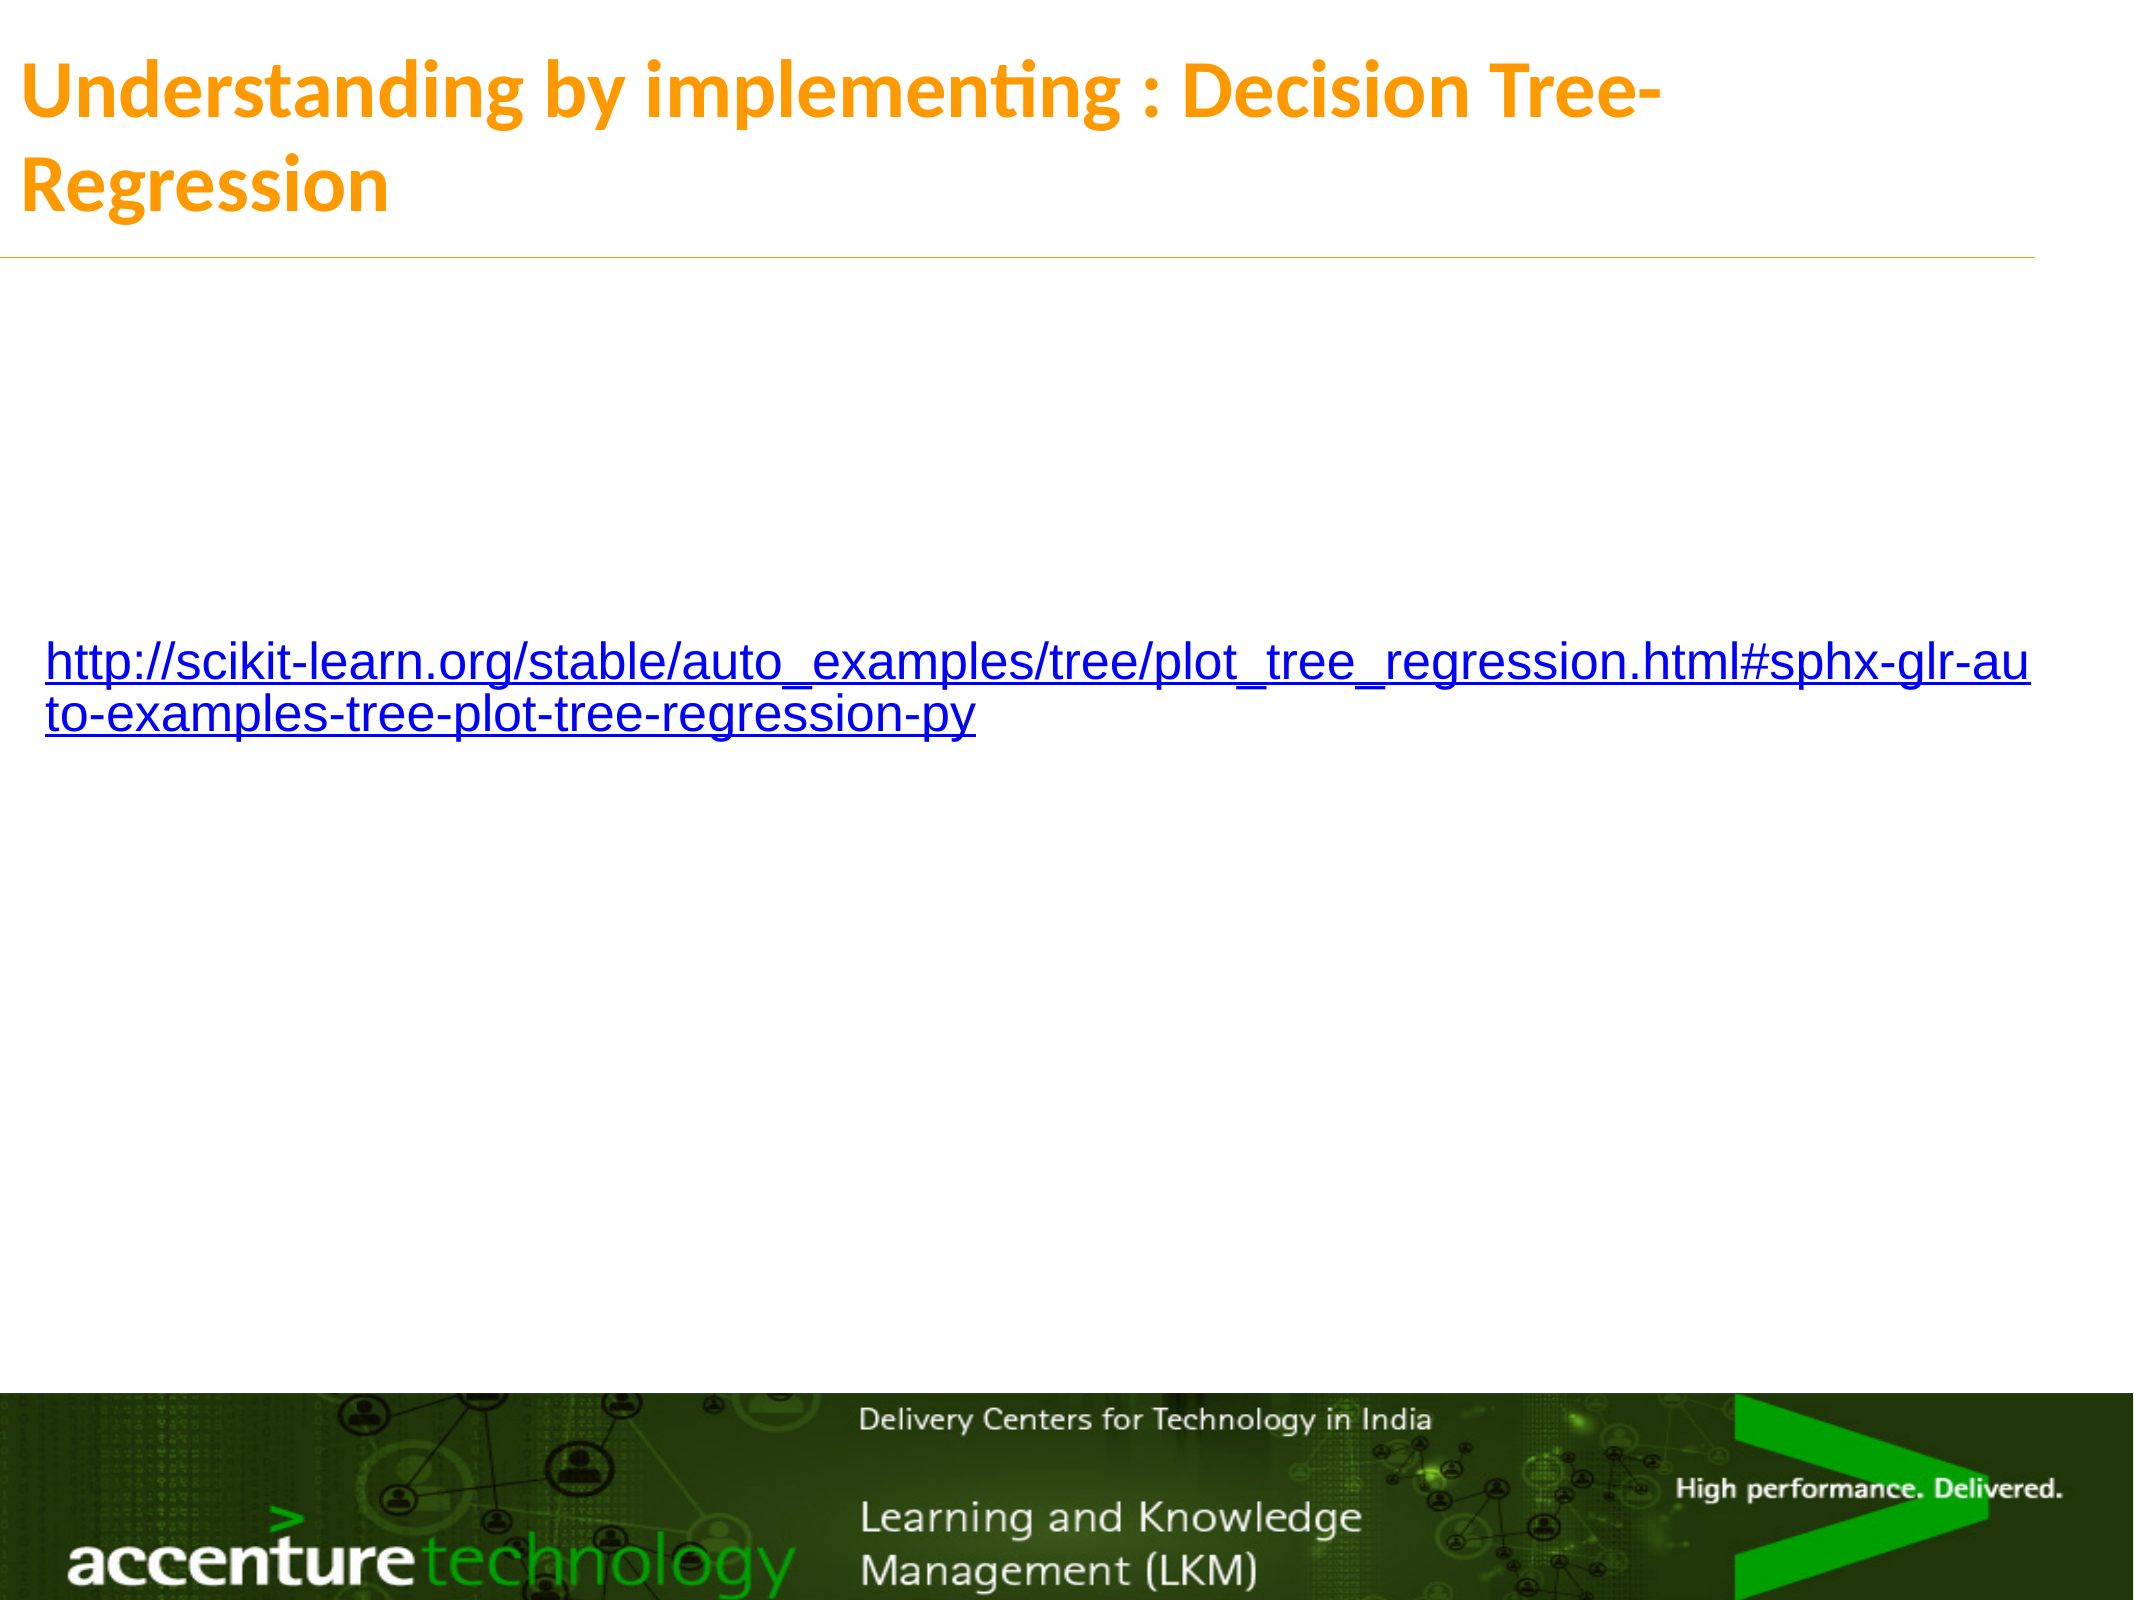

# Understanding by implementing : Decision Tree- Regression
http://scikit-learn.org/stable/auto_examples/tree/plot_tree_regression.html#sphx-glr-auto-examples-tree-plot-tree-regression-py